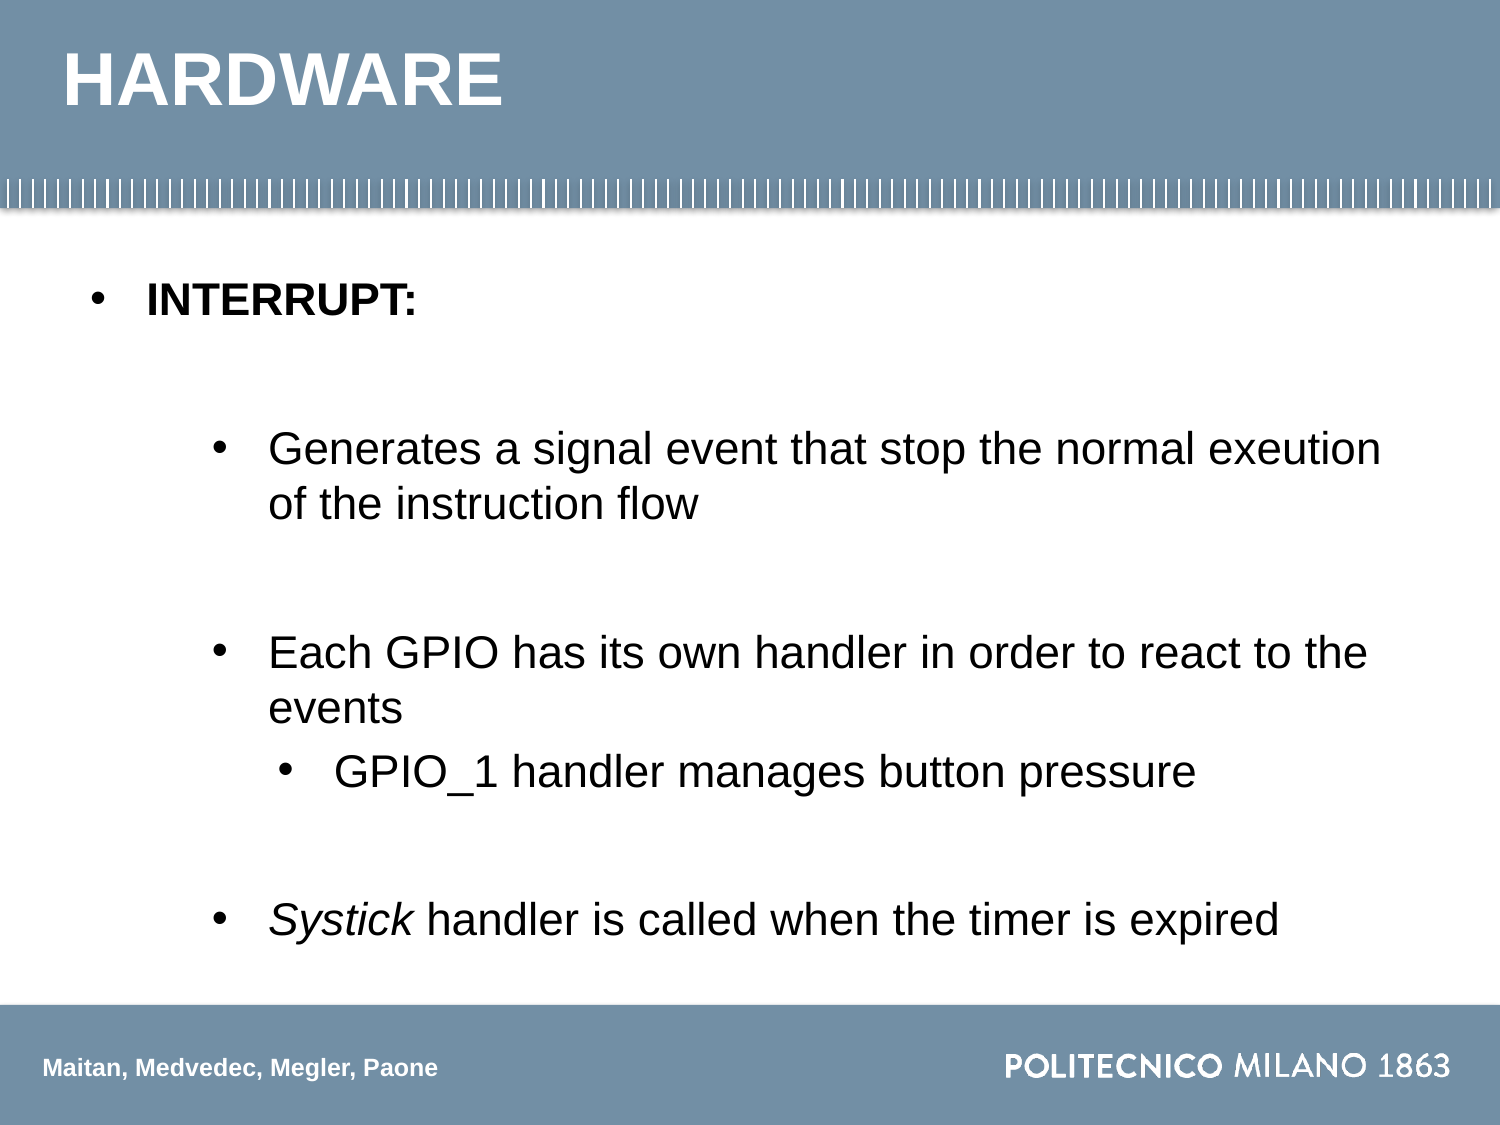

# HARDWARE
INTERRUPT:

Generates a signal event that stop the normal exeution of the instruction flow

Each GPIO has its own handler in order to react to the events
GPIO_1 handler manages button pressure

Systick handler is called when the timer is expired